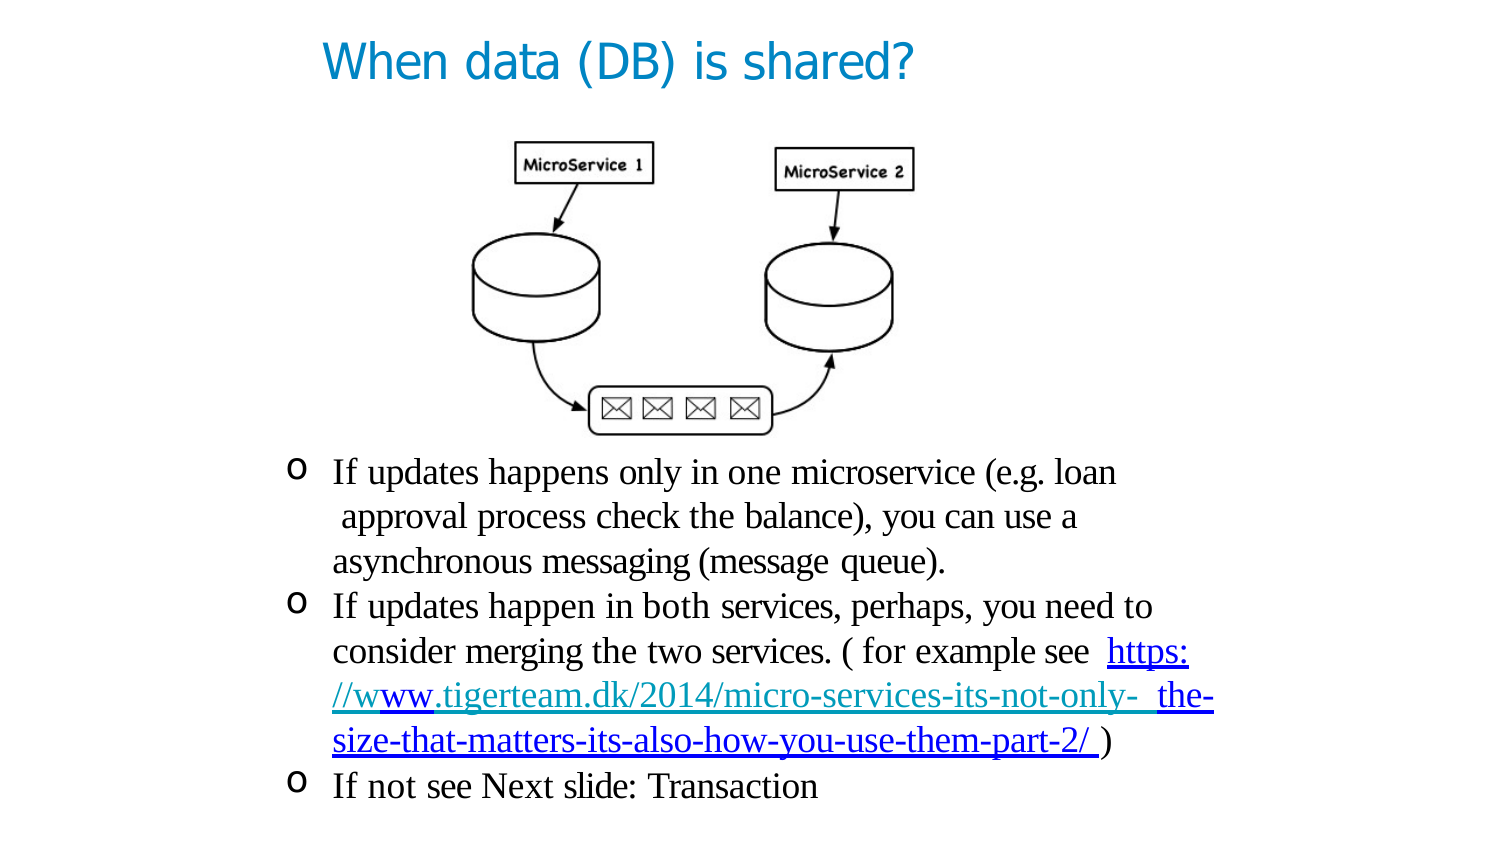

# When data (DB) is shared?

If updates happens only in one microservice (e.g. loan  approval process check the balance), you can use a  asynchronous messaging (message queue).
If updates happen in both services, perhaps, you need to  consider merging the two services. ( for example see  https://www.tigerteam.dk/2014/micro-services-its-not-only-  the-size-that-matters-its-also-how-you-use-them-part-2/ )
If not see Next slide: Transaction